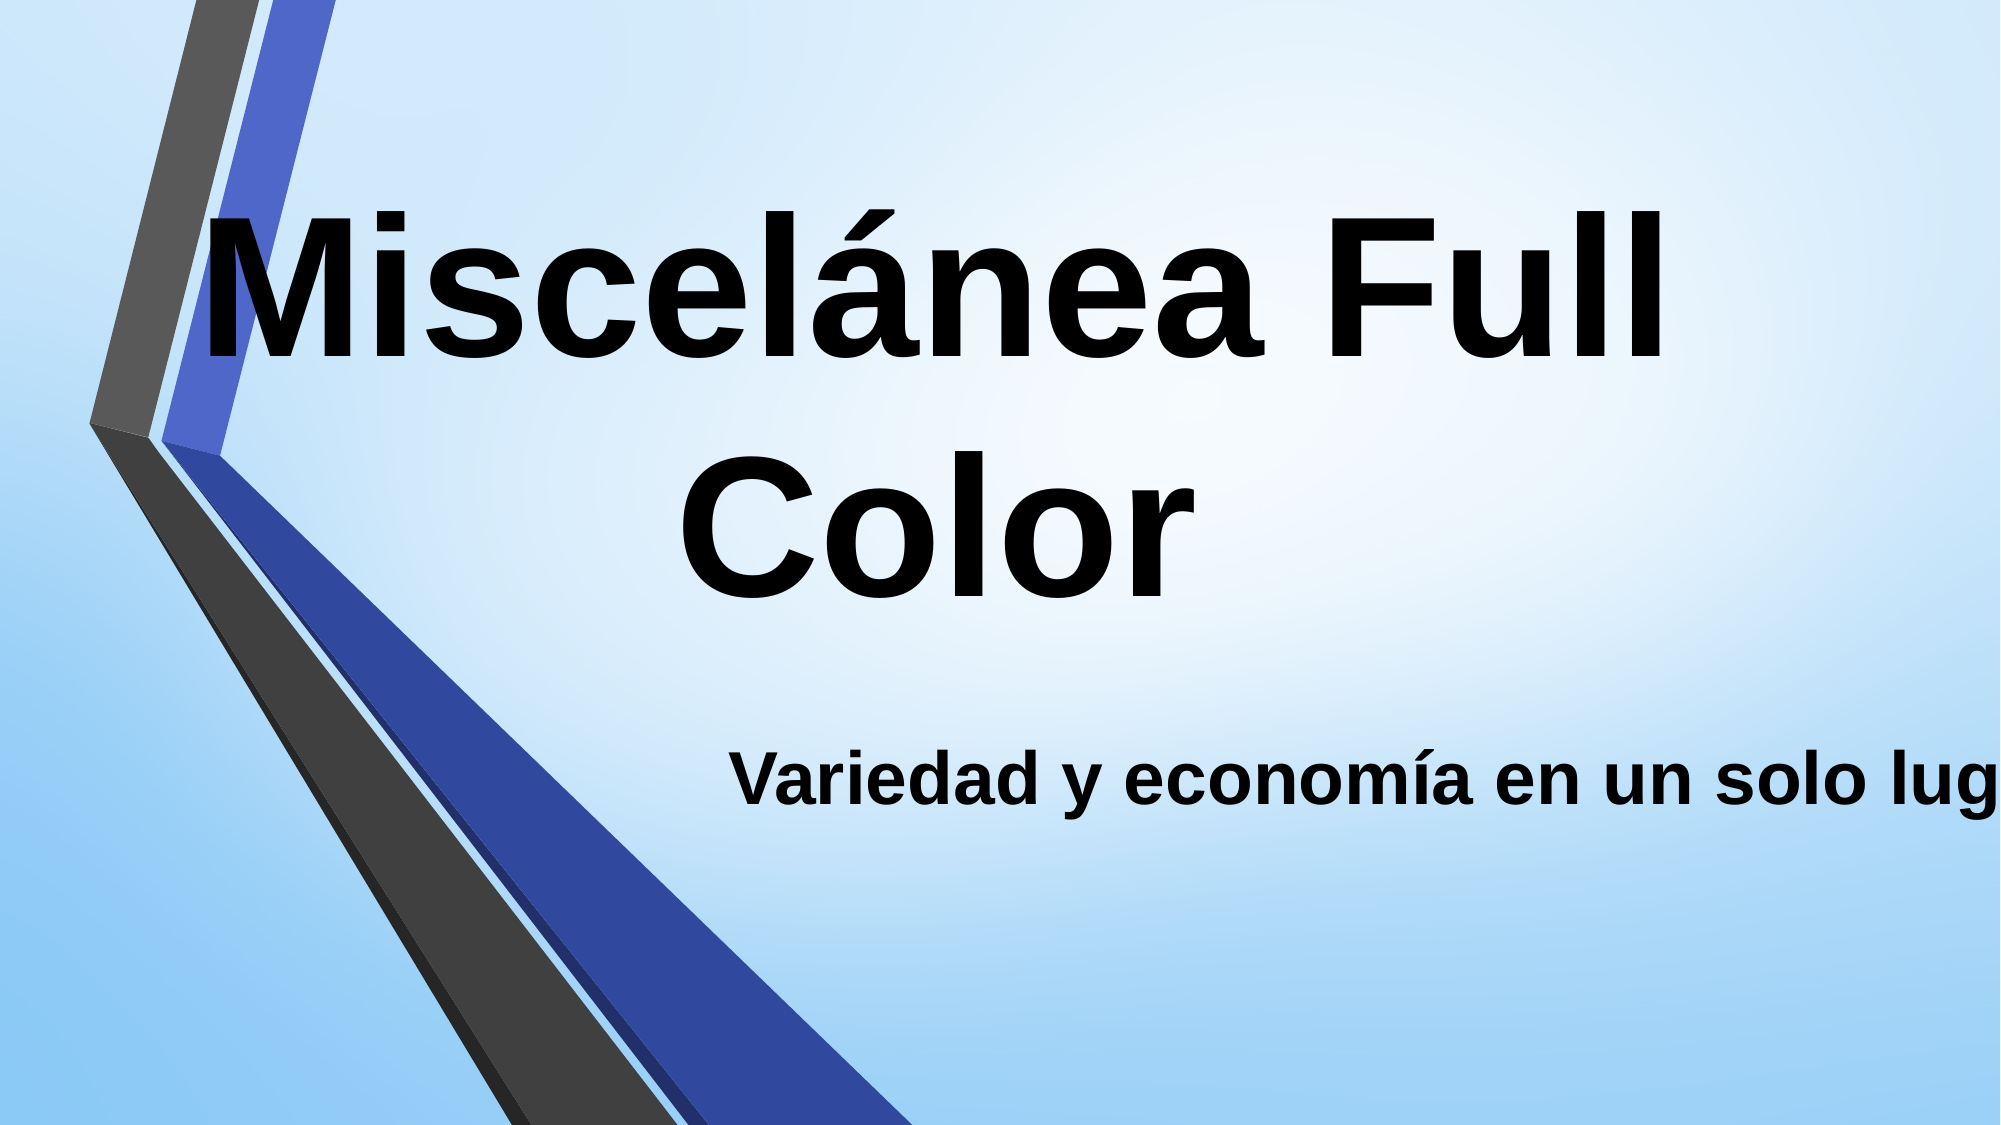

# Miscelánea Full Color
Variedad y economía en un solo lugar